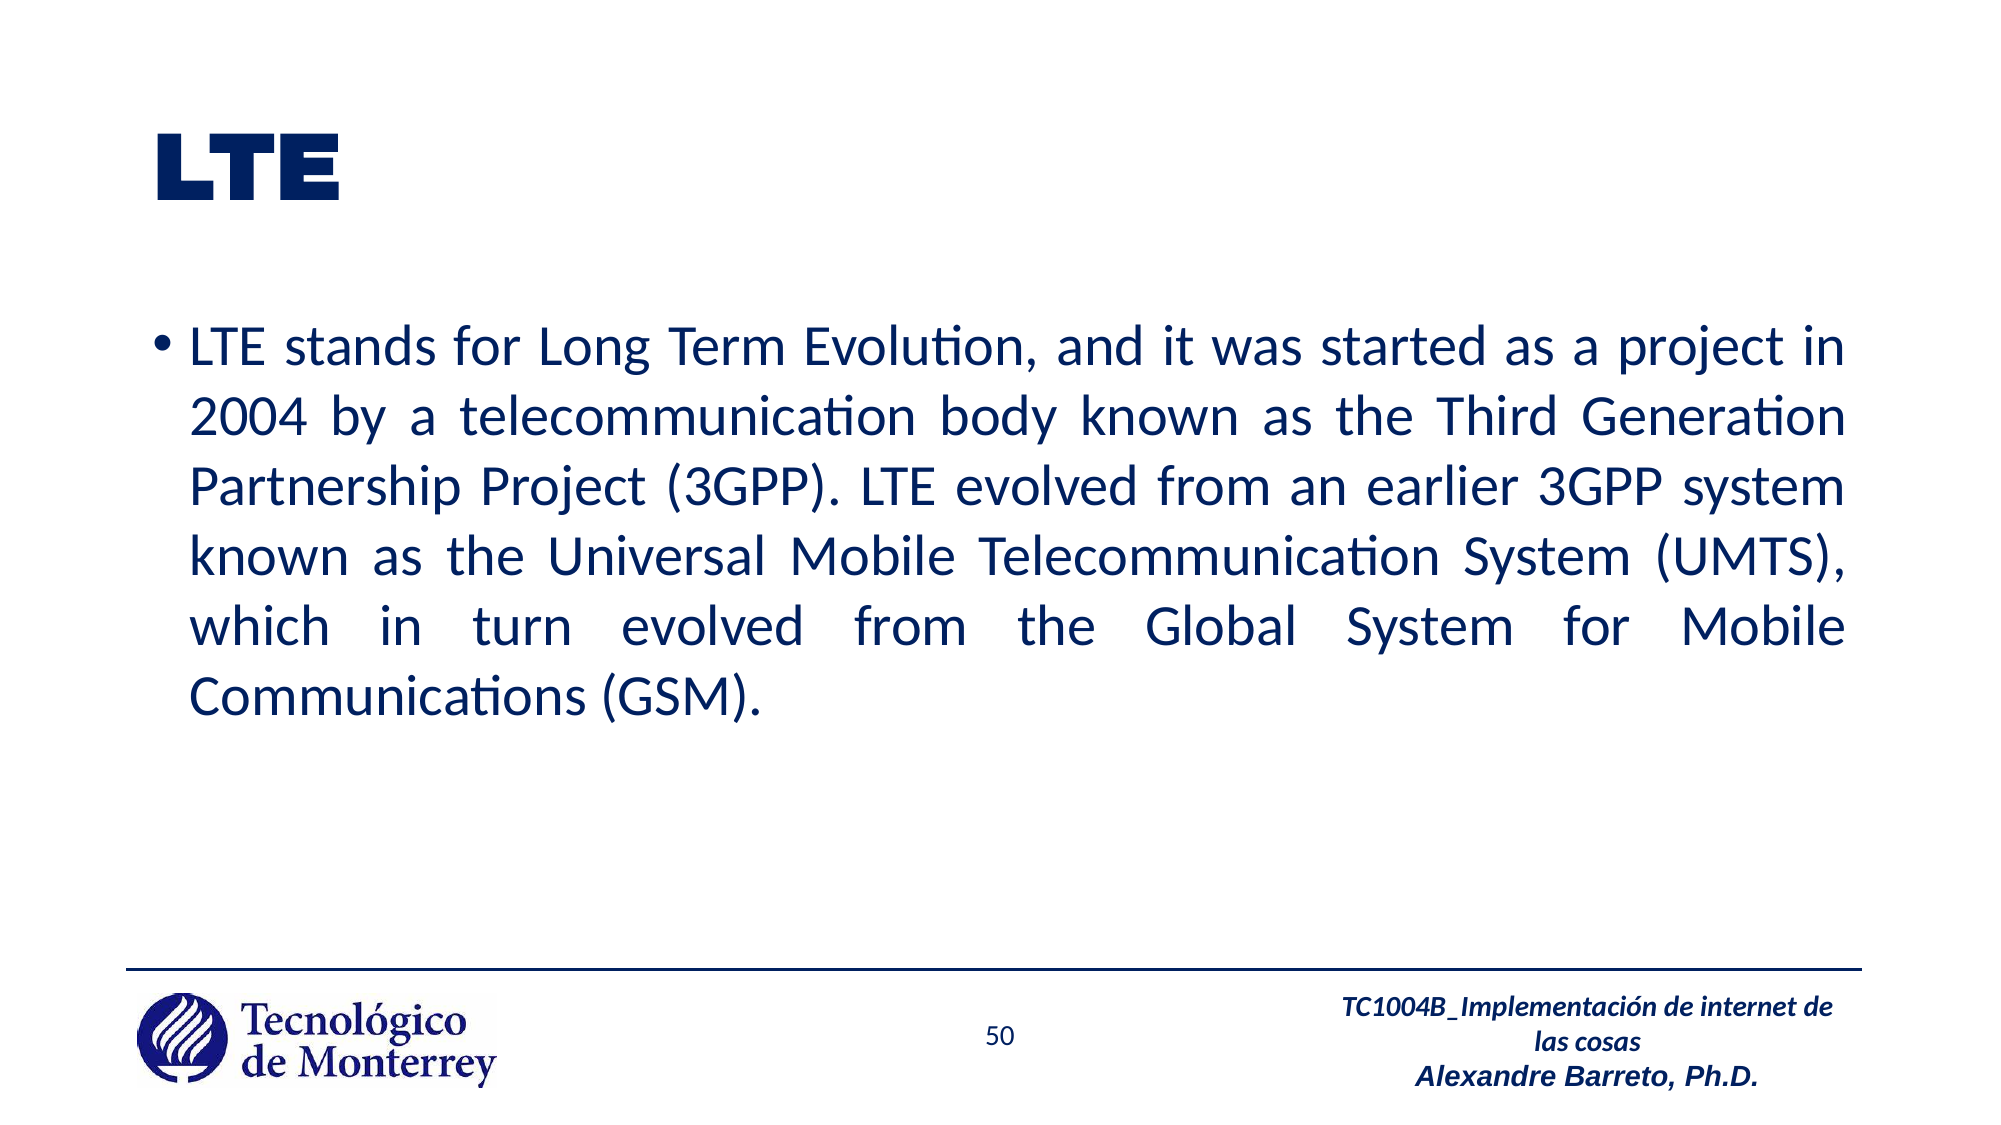

# LTE
LTE stands for Long Term Evolution, and it was started as a project in 2004 by a telecommunication body known as the Third Generation Partnership Project (3GPP). LTE evolved from an earlier 3GPP system known as the Universal Mobile Telecommunication System (UMTS), which in turn evolved from the Global System for Mobile Communications (GSM).